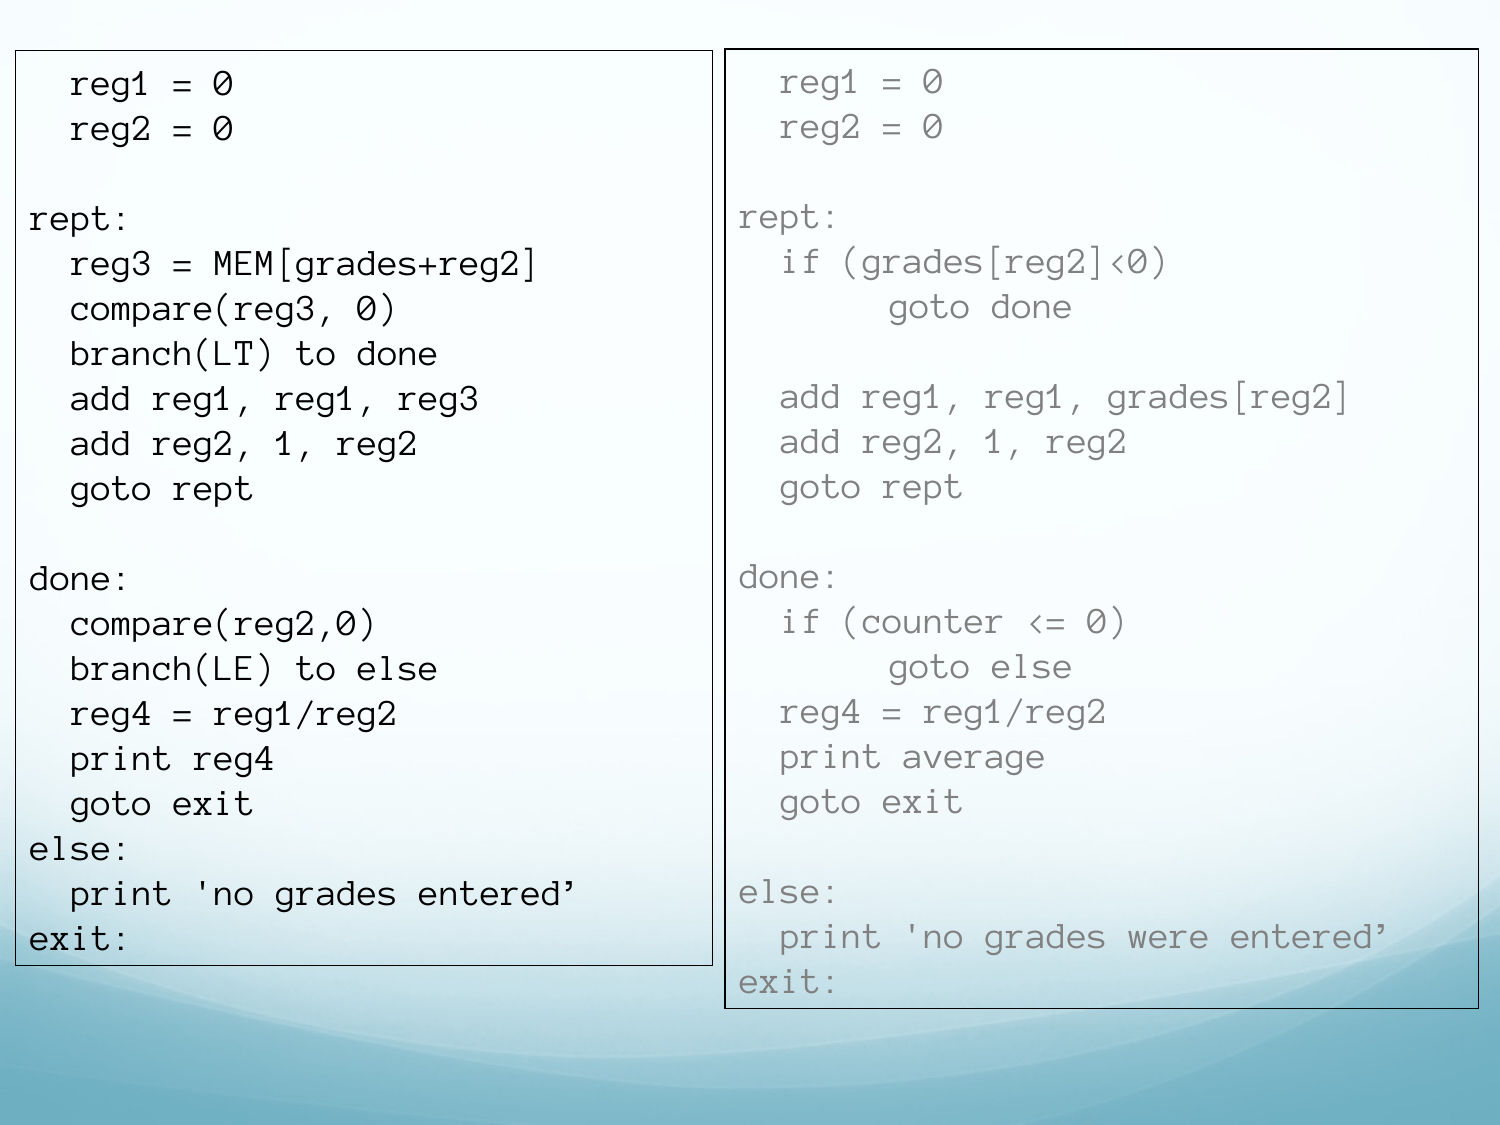

reg1 = 0
  reg2 = 0

rept:
  if (grades[reg2]<0)
	goto done

  add reg1, reg1, grades[reg2]
  add reg2, 1, reg2
  goto rept

done:
  if (counter <= 0)
	goto else
  reg4 = reg1/reg2
  print average
  goto exit

else:
  print 'no grades were entered’
exit:
  reg1 = 0
  reg2 = 0

rept:
  reg3 = MEM[grades+reg2]
  compare(reg3, 0)
  branch(LT) to done
  add reg1, reg1, reg3
  add reg2, 1, reg2
  goto rept

done:
  compare(reg2,0)
  branch(LE) to else
  reg4 = reg1/reg2
  print reg4
  goto exit
else:
  print 'no grades entered’
exit: